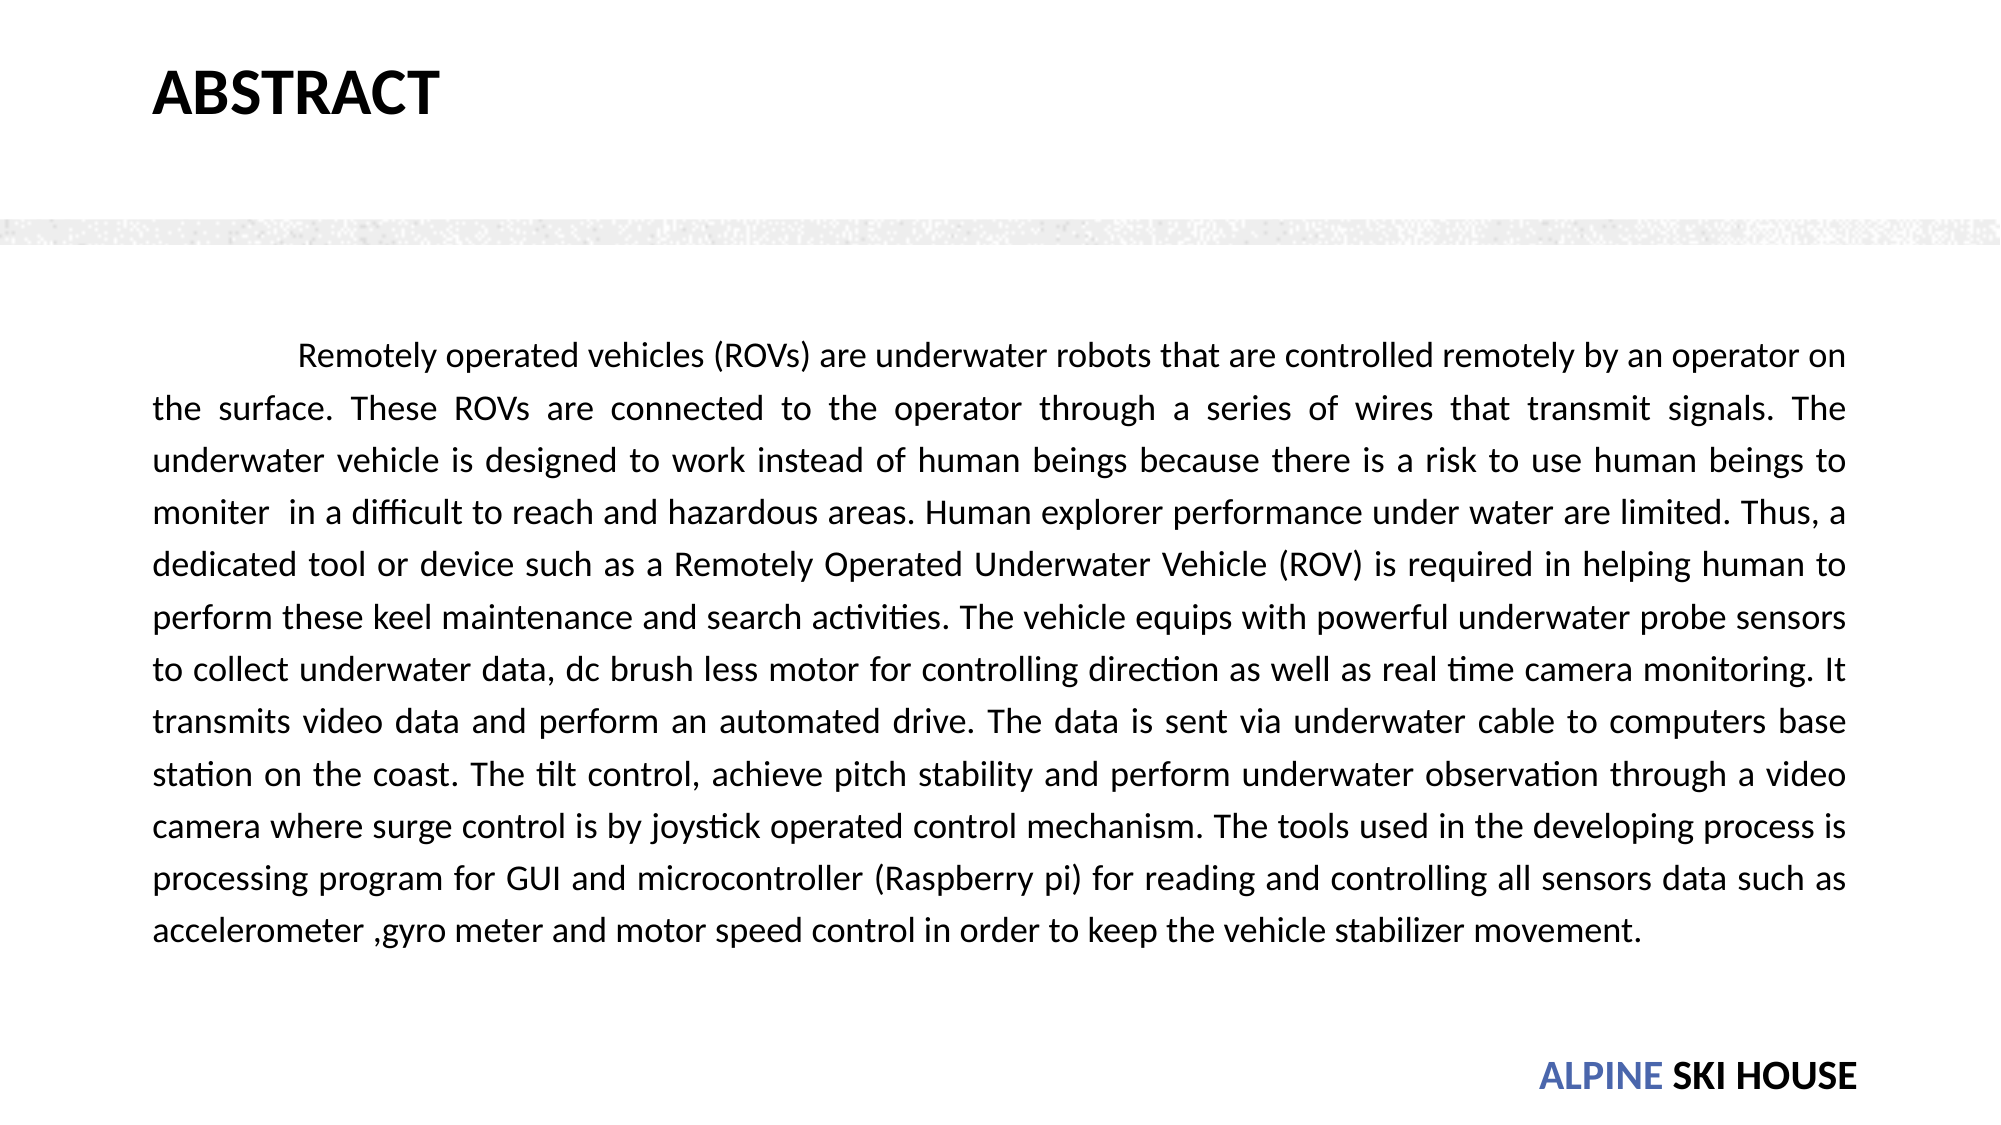

# ABSTRACT
	Remotely operated vehicles (ROVs) are underwater robots that are controlled remotely by an operator on the surface. These ROVs are connected to the operator through a series of wires that transmit signals. The underwater vehicle is designed to work instead of human beings because there is a risk to use human beings to moniter  in a difficult to reach and hazardous areas. Human explorer performance under water are limited. Thus, a dedicated tool or device such as a Remotely Operated Underwater Vehicle (ROV) is required in helping human to perform these keel maintenance and search activities. The vehicle equips with powerful underwater probe sensors to collect underwater data, dc brush less motor for controlling direction as well as real time camera monitoring. It transmits video data and perform an automated drive. The data is sent via underwater cable to computers base station on the coast. The tilt control, achieve pitch stability and perform underwater observation through a video camera where surge control is by joystick operated control mechanism. The tools used in the developing process is processing program for GUI and microcontroller (Raspberry pi) for reading and controlling all sensors data such as accelerometer ,gyro meter and motor speed control in order to keep the vehicle stabilizer movement.
4